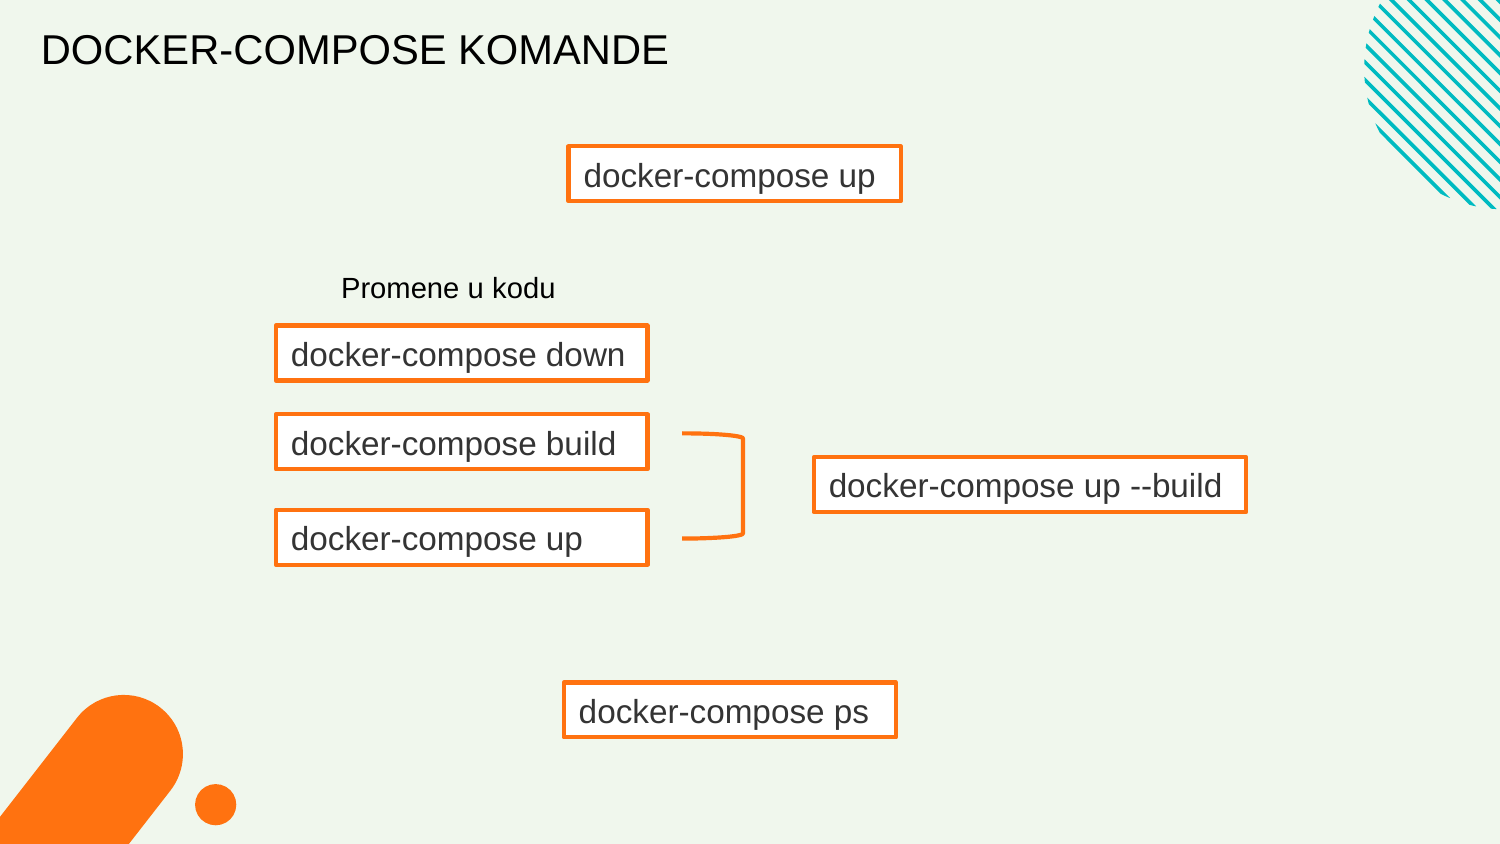

DOCKER-COMPOSE KOMANDE
docker-compose up
Promene u kodu
docker-compose down
docker-compose build

docker-compose up --build
docker-compose up
docker-compose ps